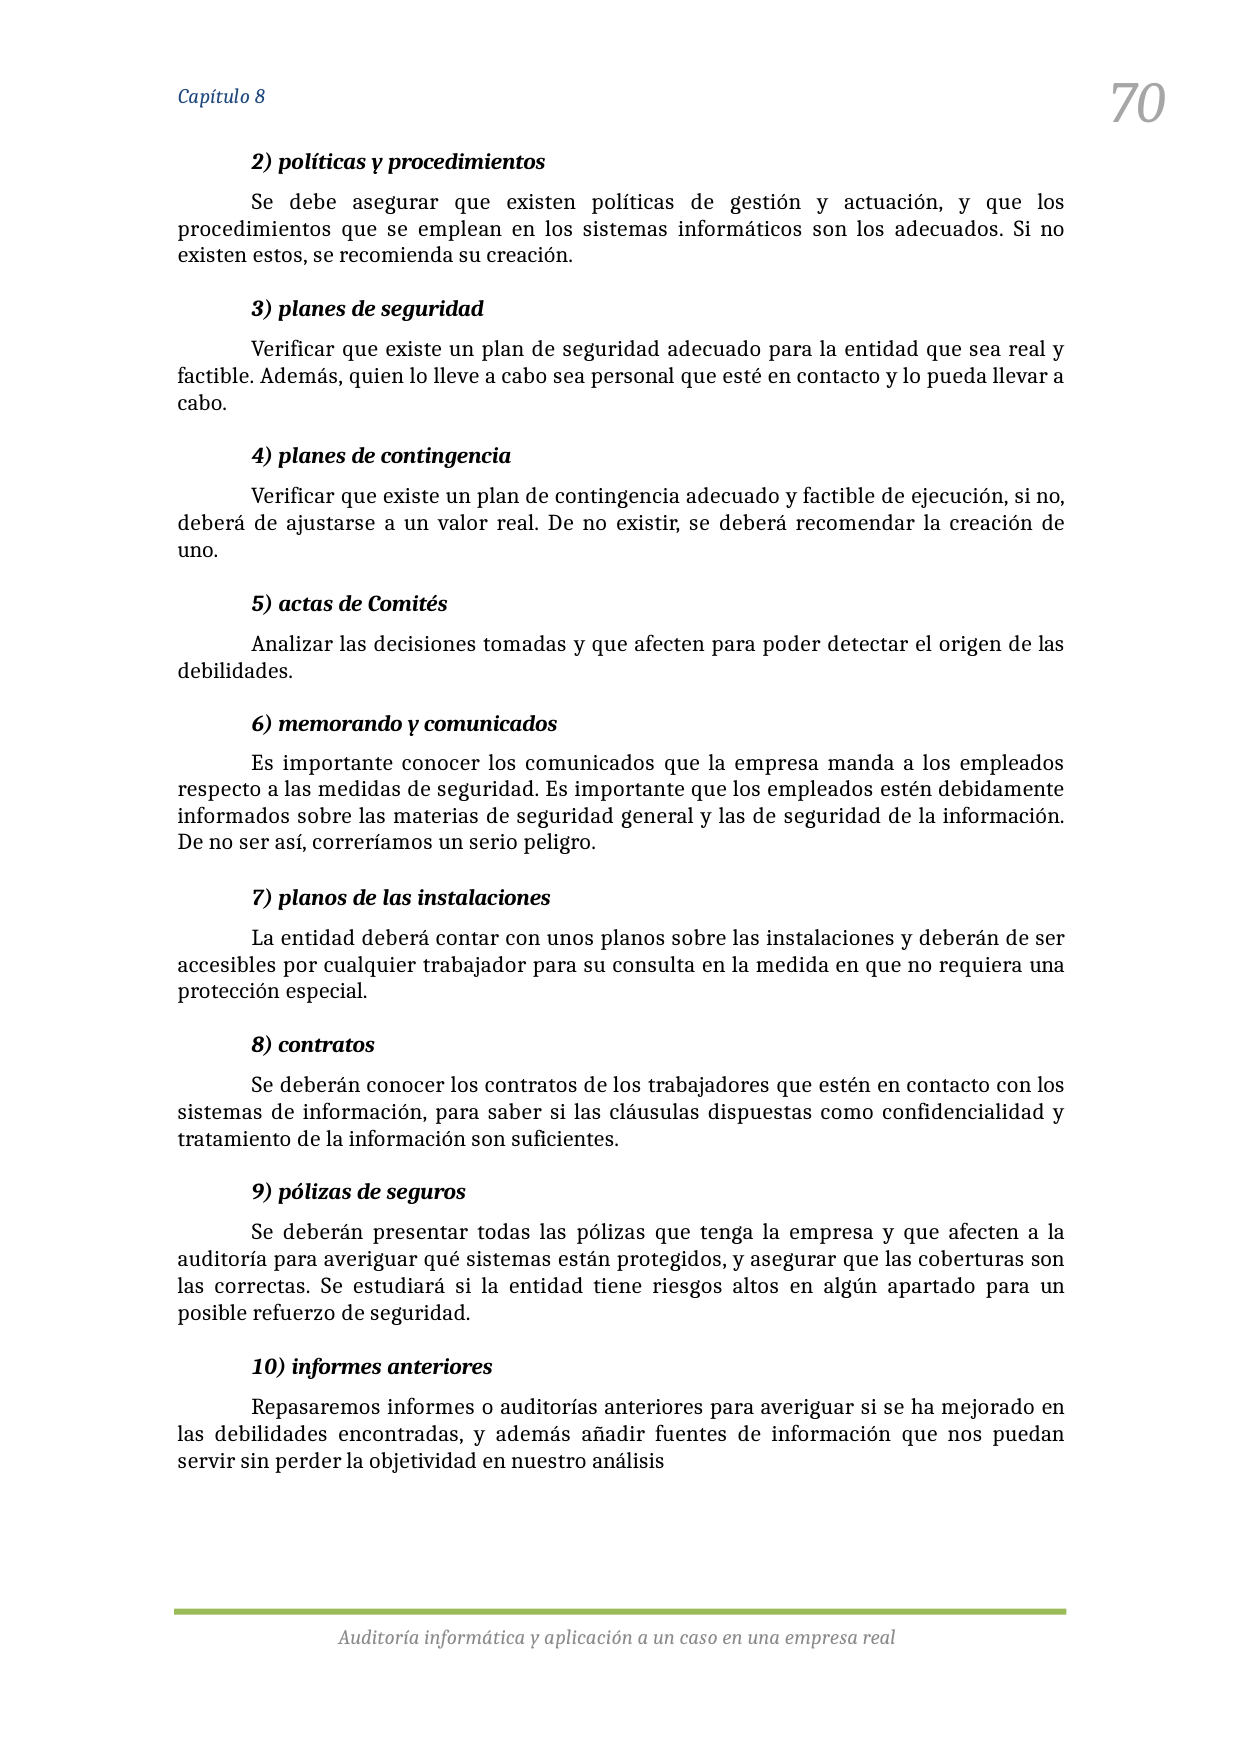

70
Capítulo 8
políticas y procedimientos
Se debe asegurar que existen políticas de gestión y actuación, y que los procedimientos que se emplean en los sistemas informáticos son los adecuados. Si no existen estos, se recomienda su creación.

planes de seguridad
Verificar que existe un plan de seguridad adecuado para la entidad que sea real y factible. Además, quien lo lleve a cabo sea personal que esté en contacto y lo pueda llevar a cabo.

planes de contingencia
Verificar que existe un plan de contingencia adecuado y factible de ejecución, si no, deberá de ajustarse a un valor real. De no existir, se deberá recomendar la creación de uno.

actas de Comités
Analizar las decisiones tomadas y que afecten para poder detectar el origen de las debilidades.

memorando y comunicados
Es importante conocer los comunicados que la empresa manda a los empleados respecto a las medidas de seguridad. Es importante que los empleados estén debidamente informados sobre las materias de seguridad general y las de seguridad de la información. De no ser así, correríamos un serio peligro.

planos de las instalaciones
La entidad deberá contar con unos planos sobre las instalaciones y deberán de ser accesibles por cualquier trabajador para su consulta en la medida en que no requiera una protección especial.

contratos
Se deberán conocer los contratos de los trabajadores que estén en contacto con los sistemas de información, para saber si las cláusulas dispuestas como confidencialidad y tratamiento de la información son suficientes.

pólizas de seguros
Se deberán presentar todas las pólizas que tenga la empresa y que afecten a la auditoría para averiguar qué sistemas están protegidos, y asegurar que las coberturas son las correctas. Se estudiará si la entidad tiene riesgos altos en algún apartado para un posible refuerzo de seguridad.

informes anteriores
Repasaremos informes o auditorías anteriores para averiguar si se ha mejorado en las debilidades encontradas, y además añadir fuentes de información que nos puedan servir sin perder la objetividad en nuestro análisis

Auditoría informática y aplicación a un caso en una empresa real